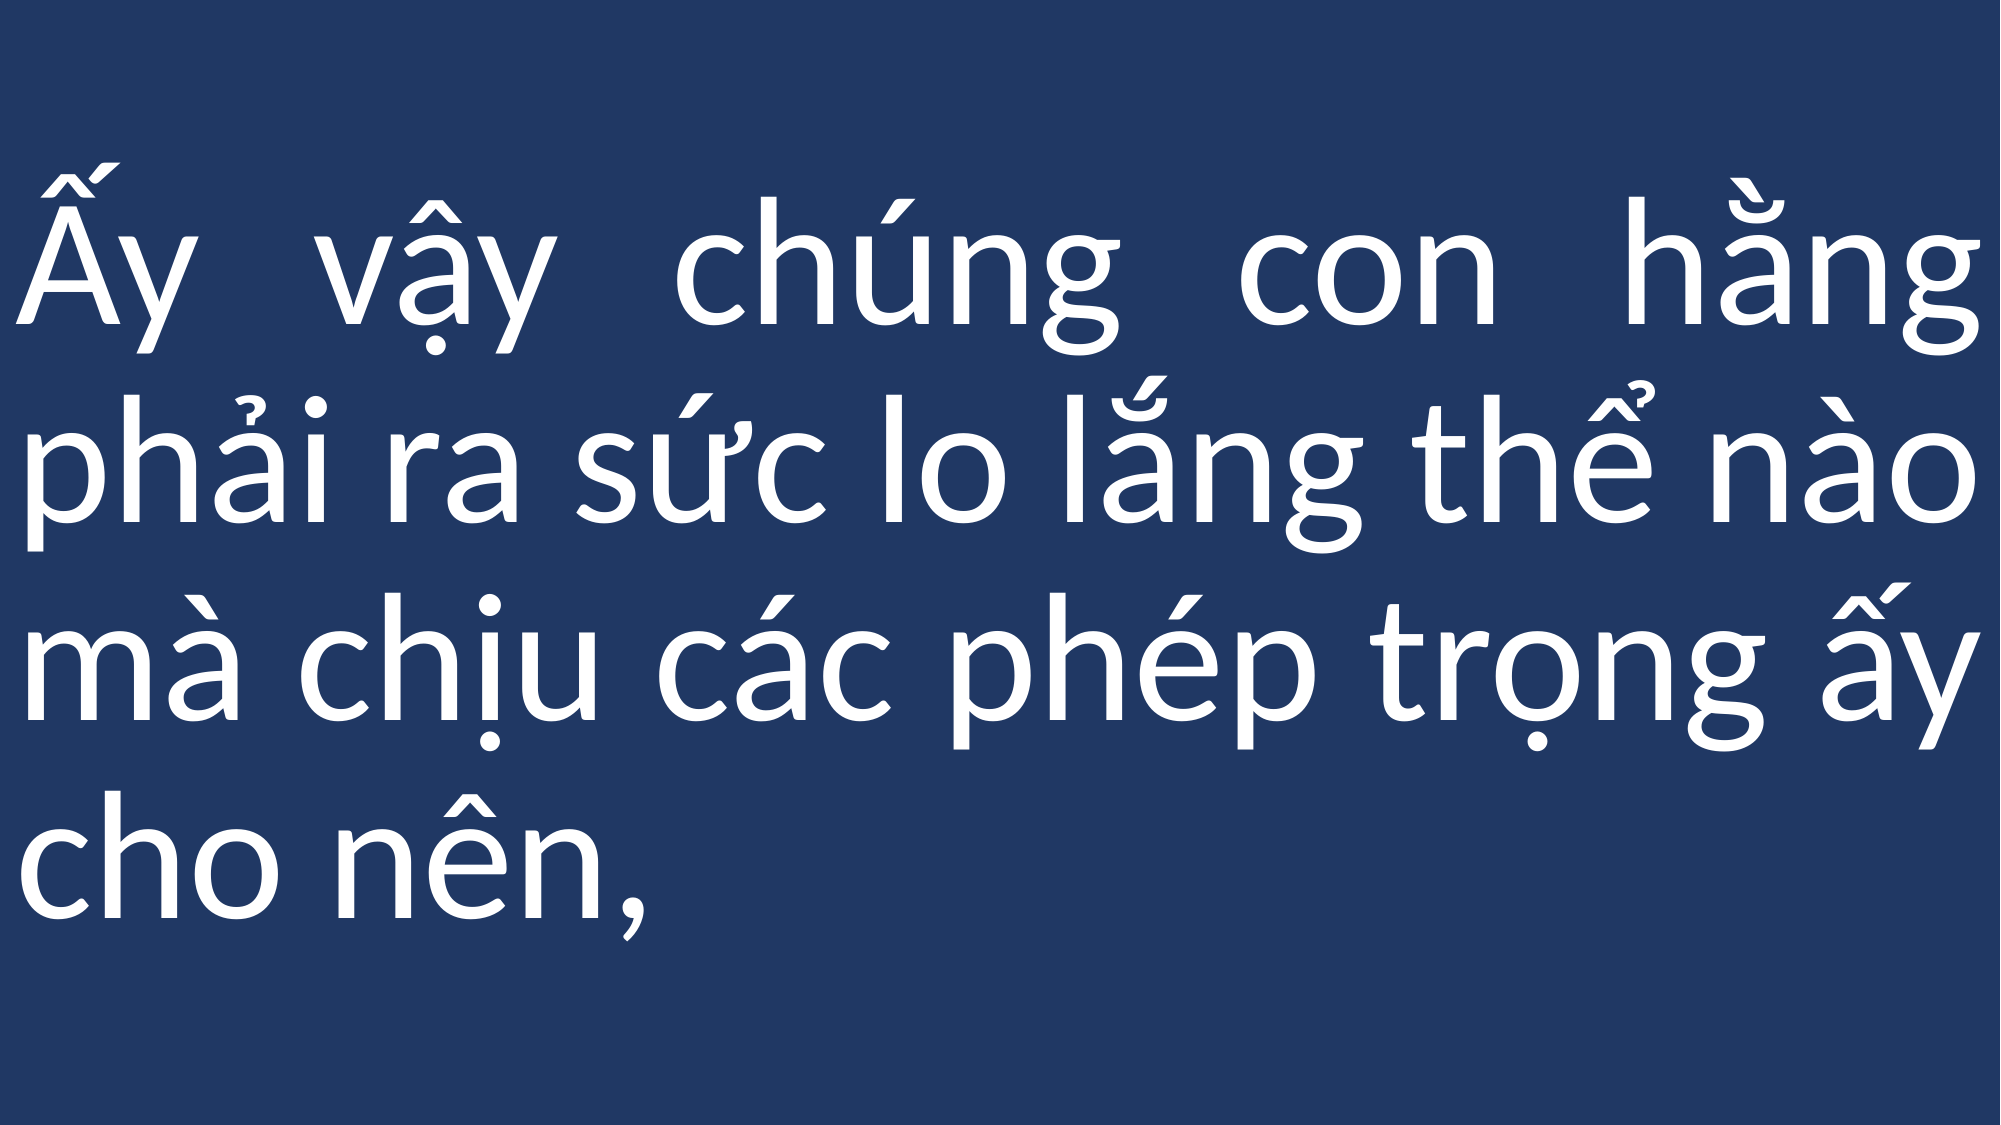

# Ấy vậy chúng con hằng phải ra sức lo lắng thể nào mà chịu các phép trọng ấy cho nên,